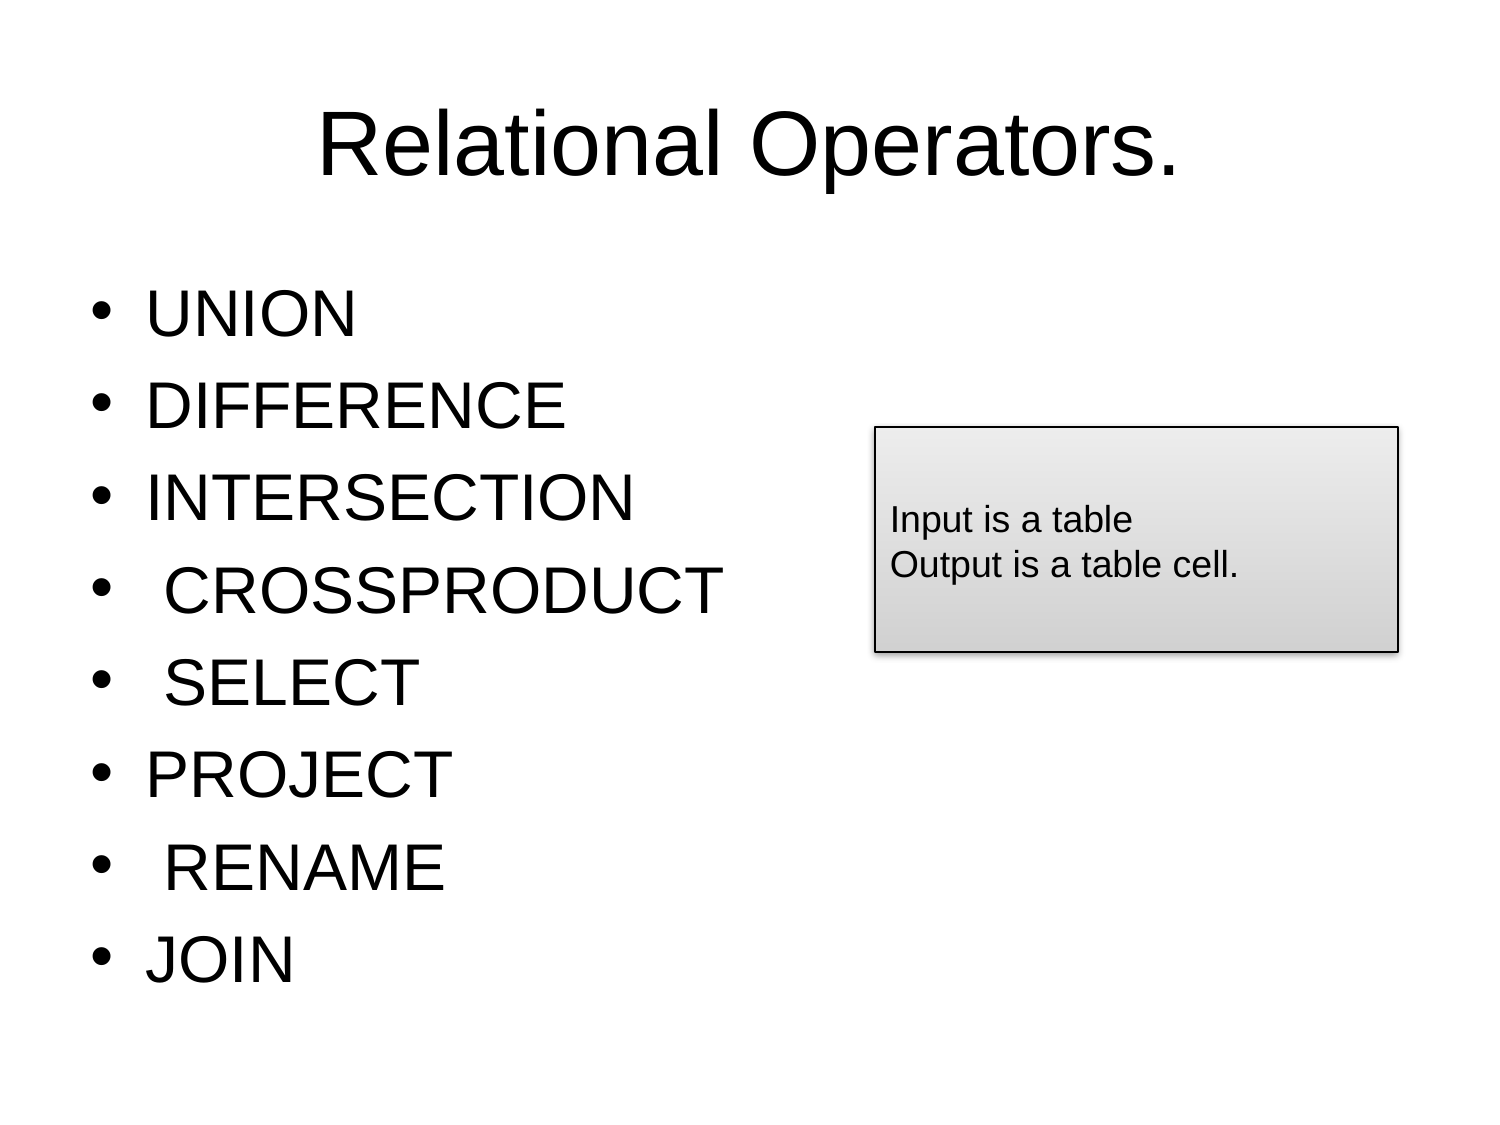

# Relational Operators.
UNION
DIFFERENCE
INTERSECTION
 CROSSPRODUCT
 SELECT
PROJECT
 RENAME
JOIN
Input is a table
Output is a table cell.